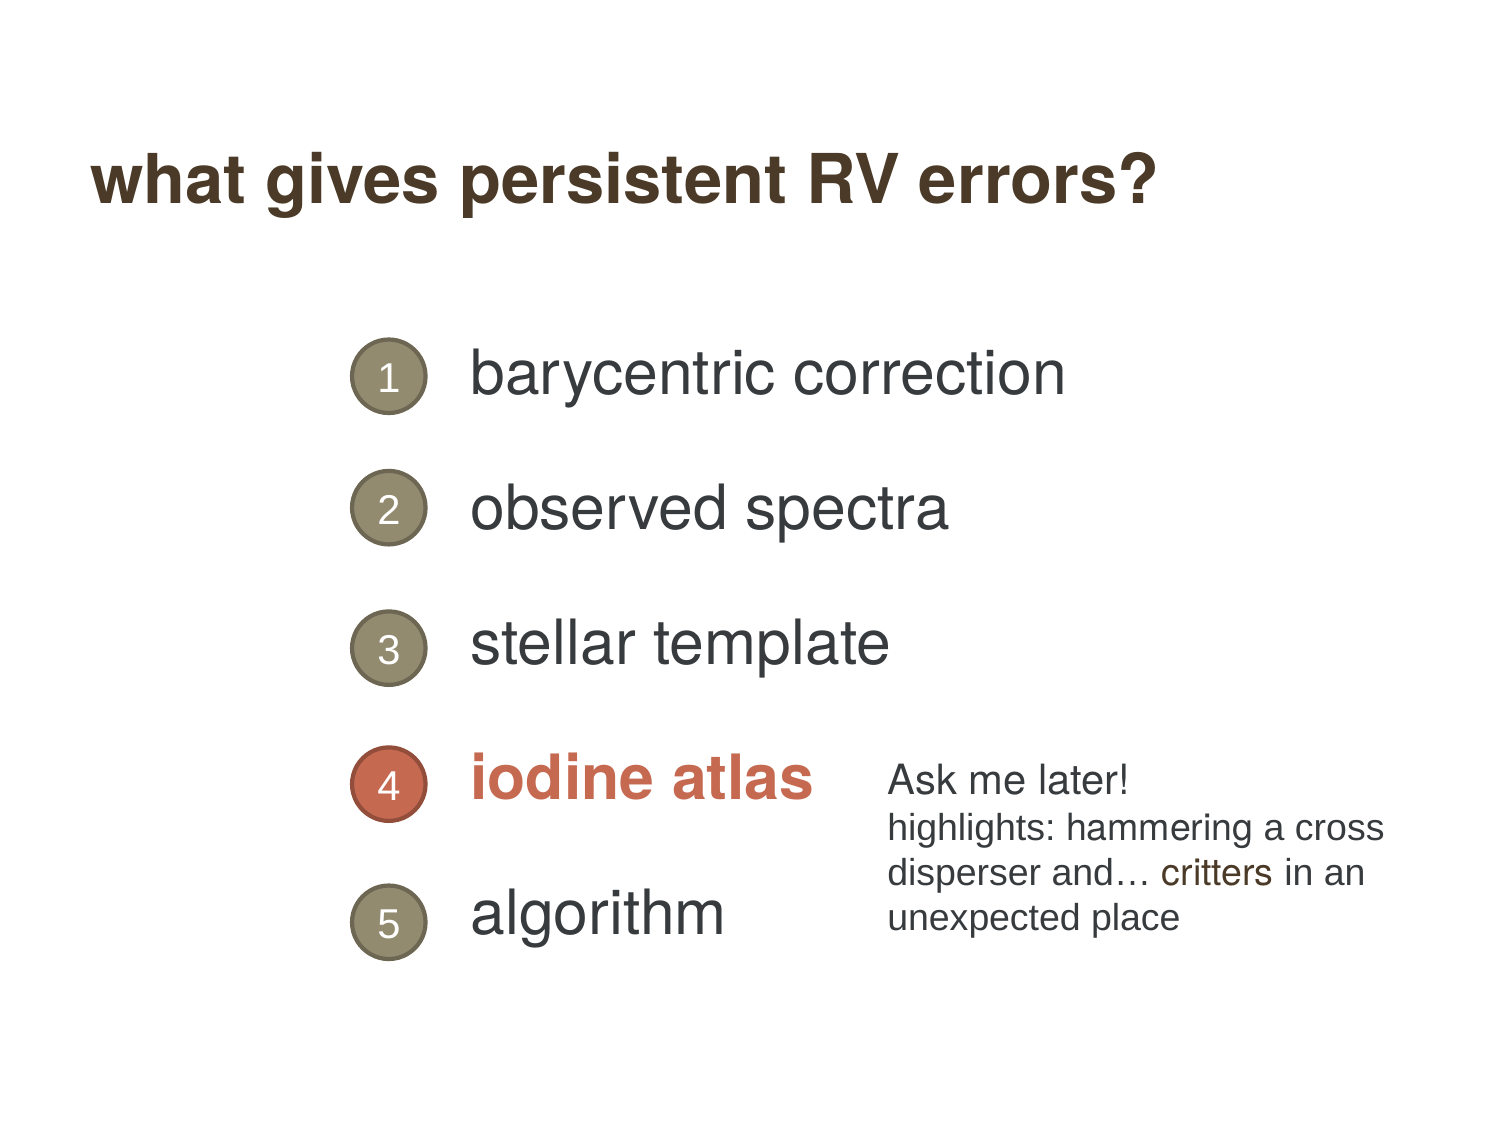

# what gives persistent RV errors?
barycentric correction

observed spectra

stellar template

iodine atlas

algorithm
1
2
3
Ask me later!
highlights: hammering a cross disperser and… critters in an unexpected place
4
5